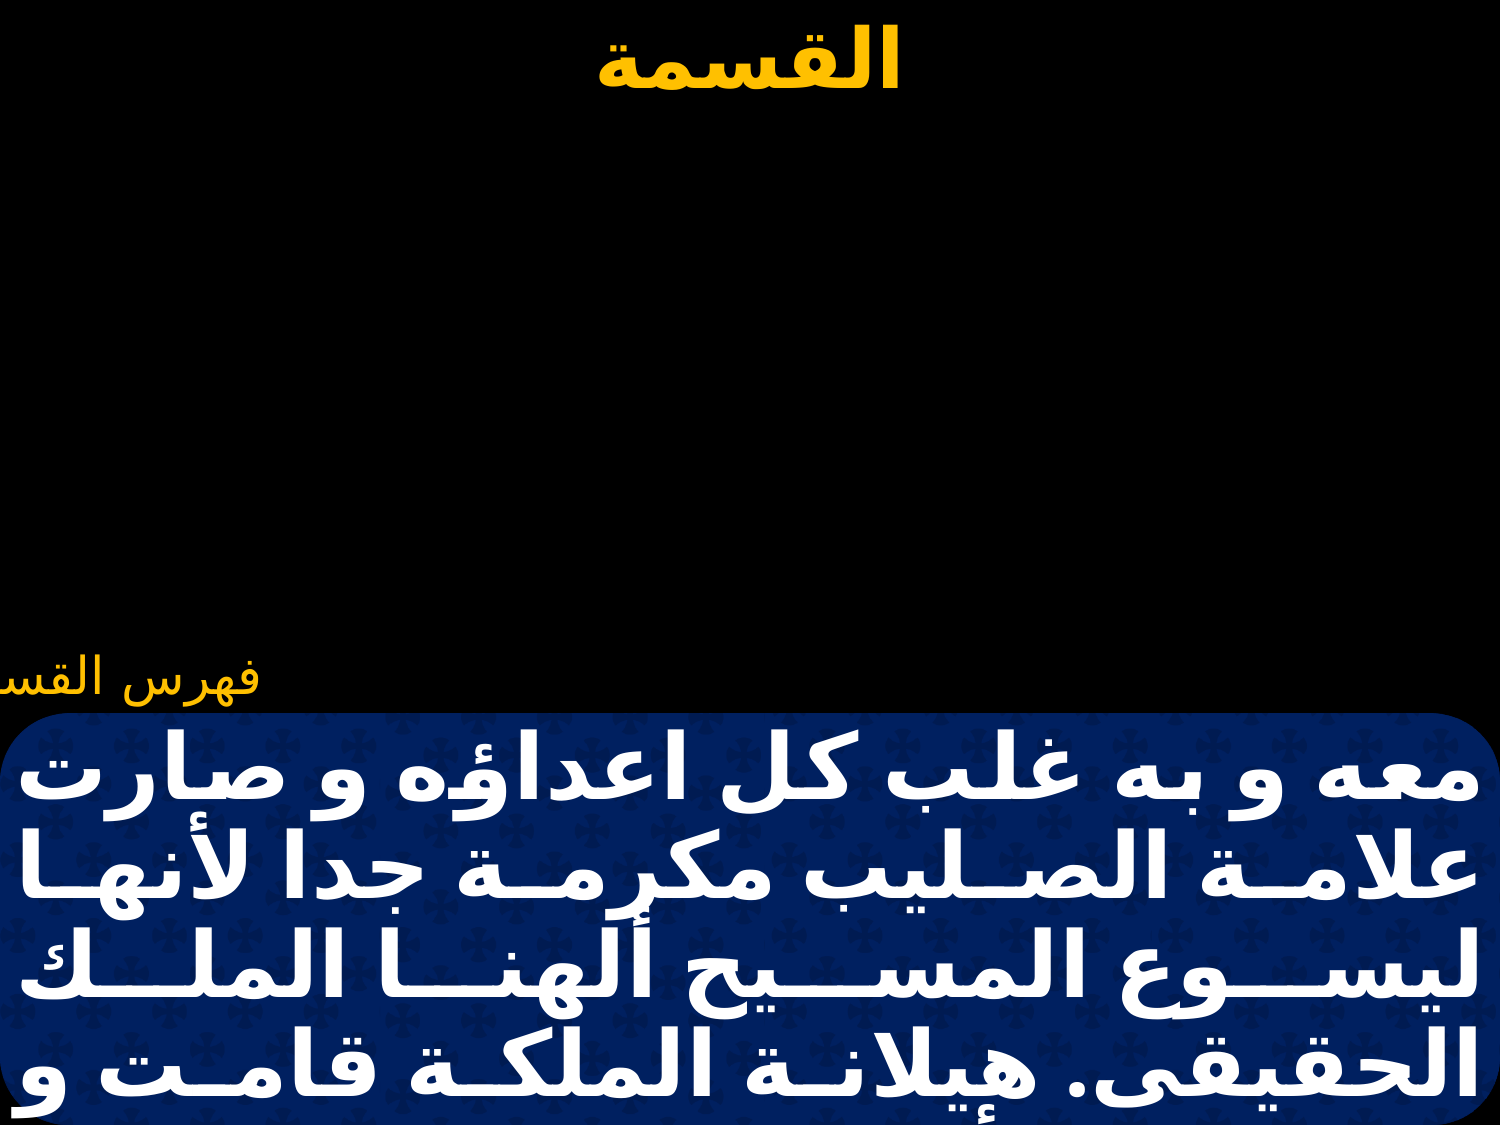

#
معه و به غلب كل اعداؤه و صارت علامة الصليب مكرمة جدا لأنها ليسوع المسيح ألهنا الملك الحقيقى. هيلانة الملكة قامت و ذهبت الى أورشليم مدينة الهنا و طلبت باجتهاد خشبة الصليب